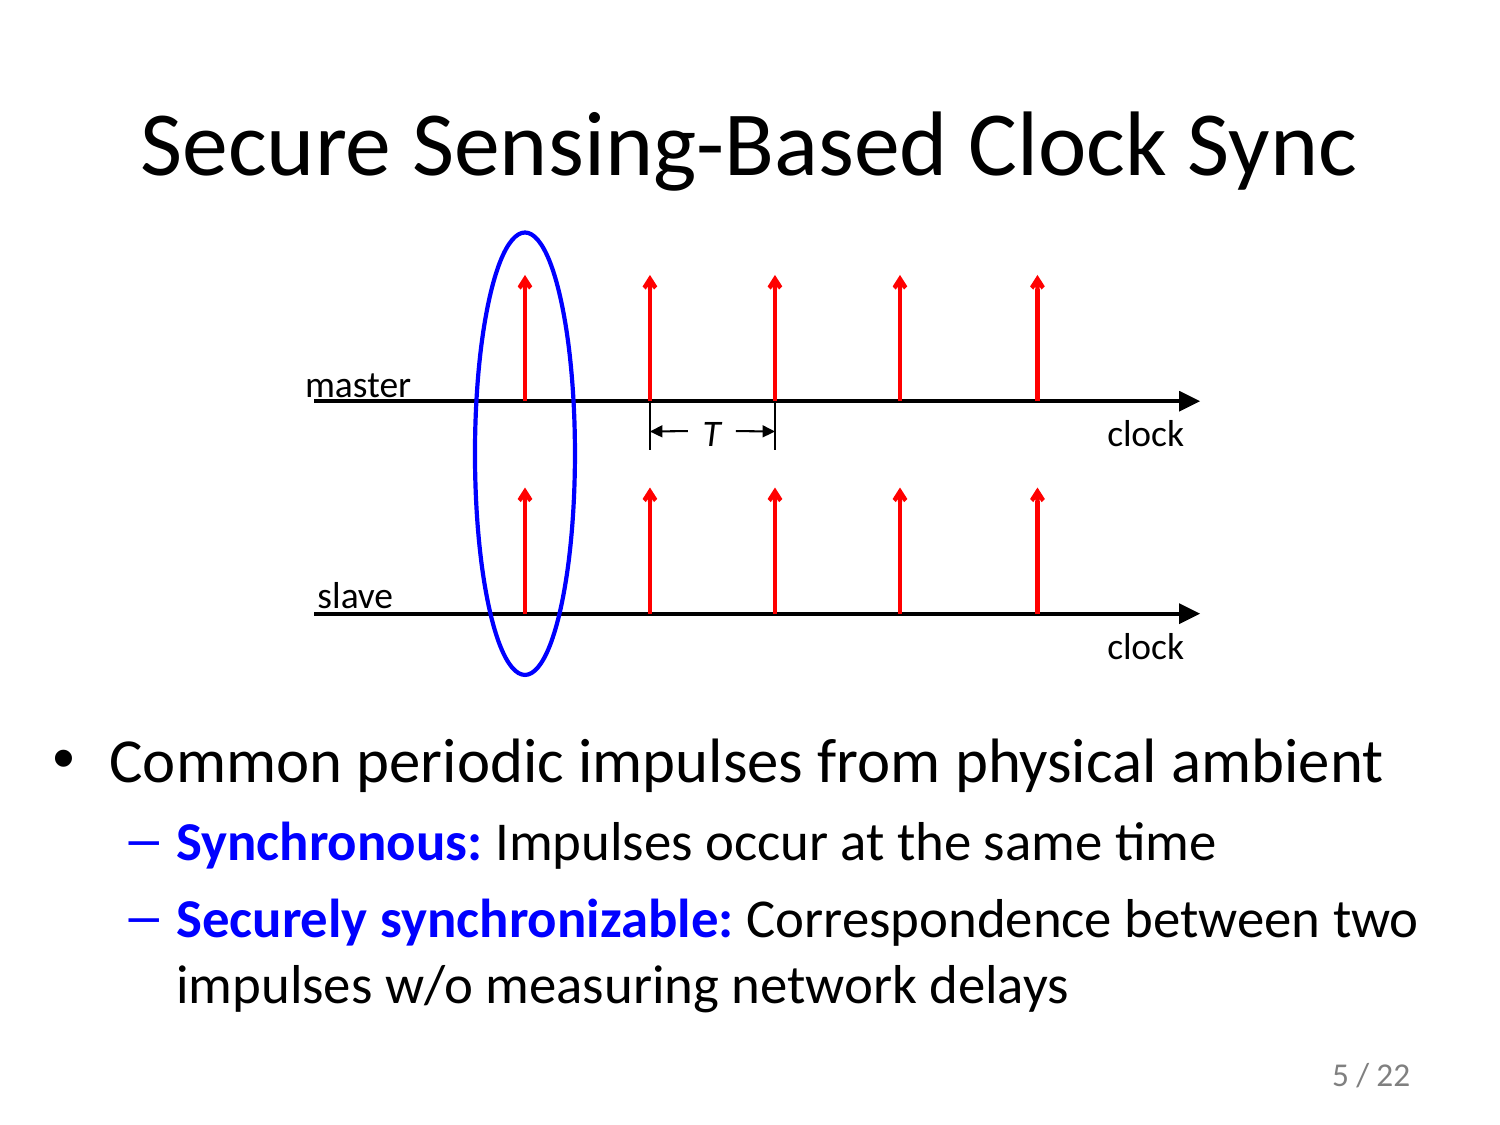

# Secure Sensing-Based Clock Sync

master
T
clock
slave
clock
Common periodic impulses from physical ambient
Synchronous: Impulses occur at the same time
Securely synchronizable: Correspondence between two impulses w/o measuring network delays

5 / 22